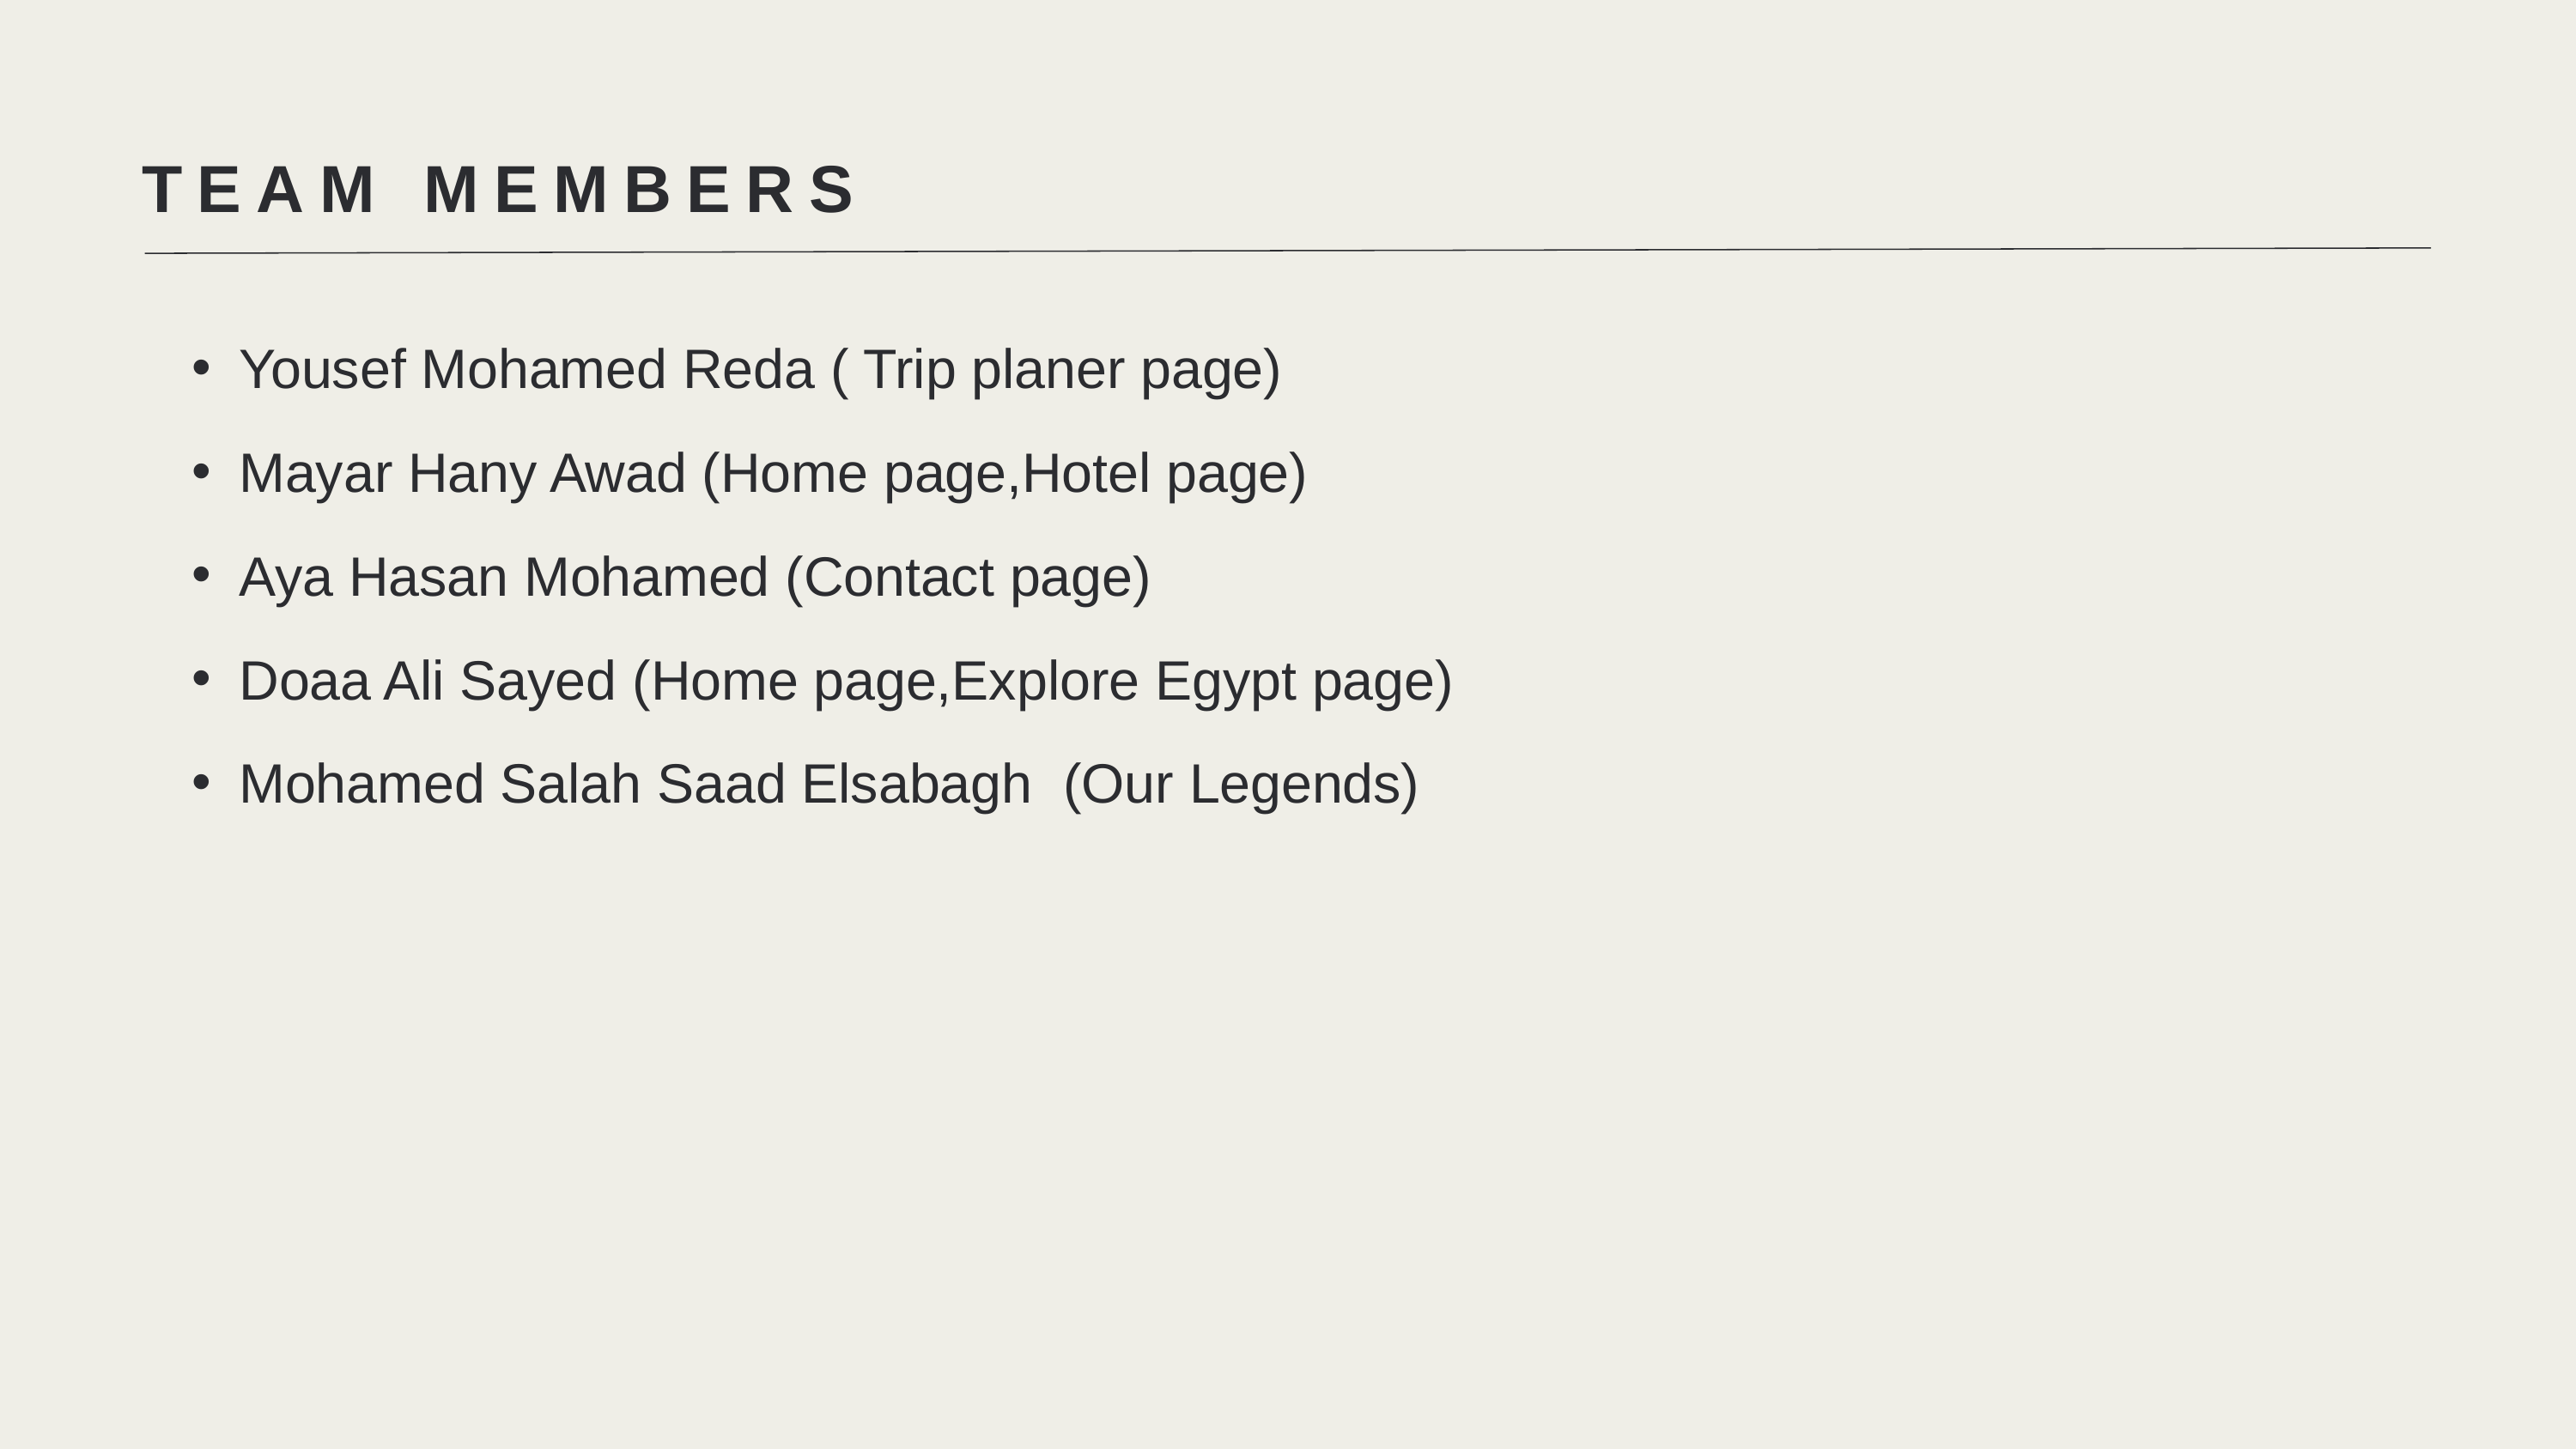

TEAM MEMBERS

Yousef Mohamed Reda ( Trip planer page)
Mayar Hany Awad (Home page,Hotel page)
Aya Hasan Mohamed (Contact page)
Doaa Ali Sayed (Home page,Explore Egypt page)
Mohamed Salah Saad Elsabagh  (Our Legends)